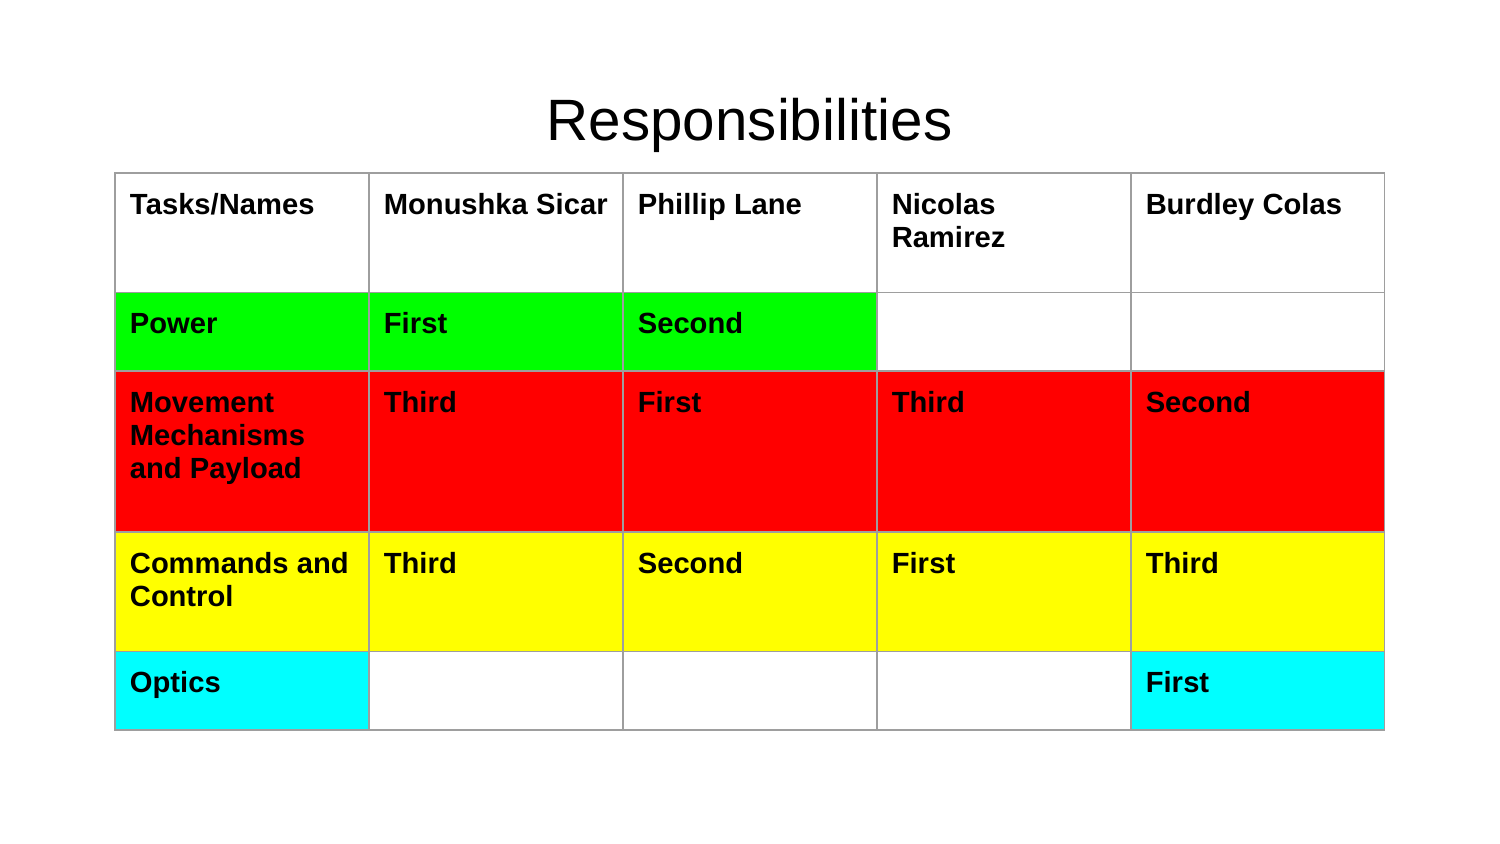

# Responsibilities
| Tasks/Names | Monushka Sicar | Phillip Lane | Nicolas Ramirez | Burdley Colas |
| --- | --- | --- | --- | --- |
| Power | First | Second |  |  |
| Movement Mechanisms and Payload | Third | First | Third | Second |
| Commands and Control | Third | Second | First | Third |
| Optics |  |  |  | First |